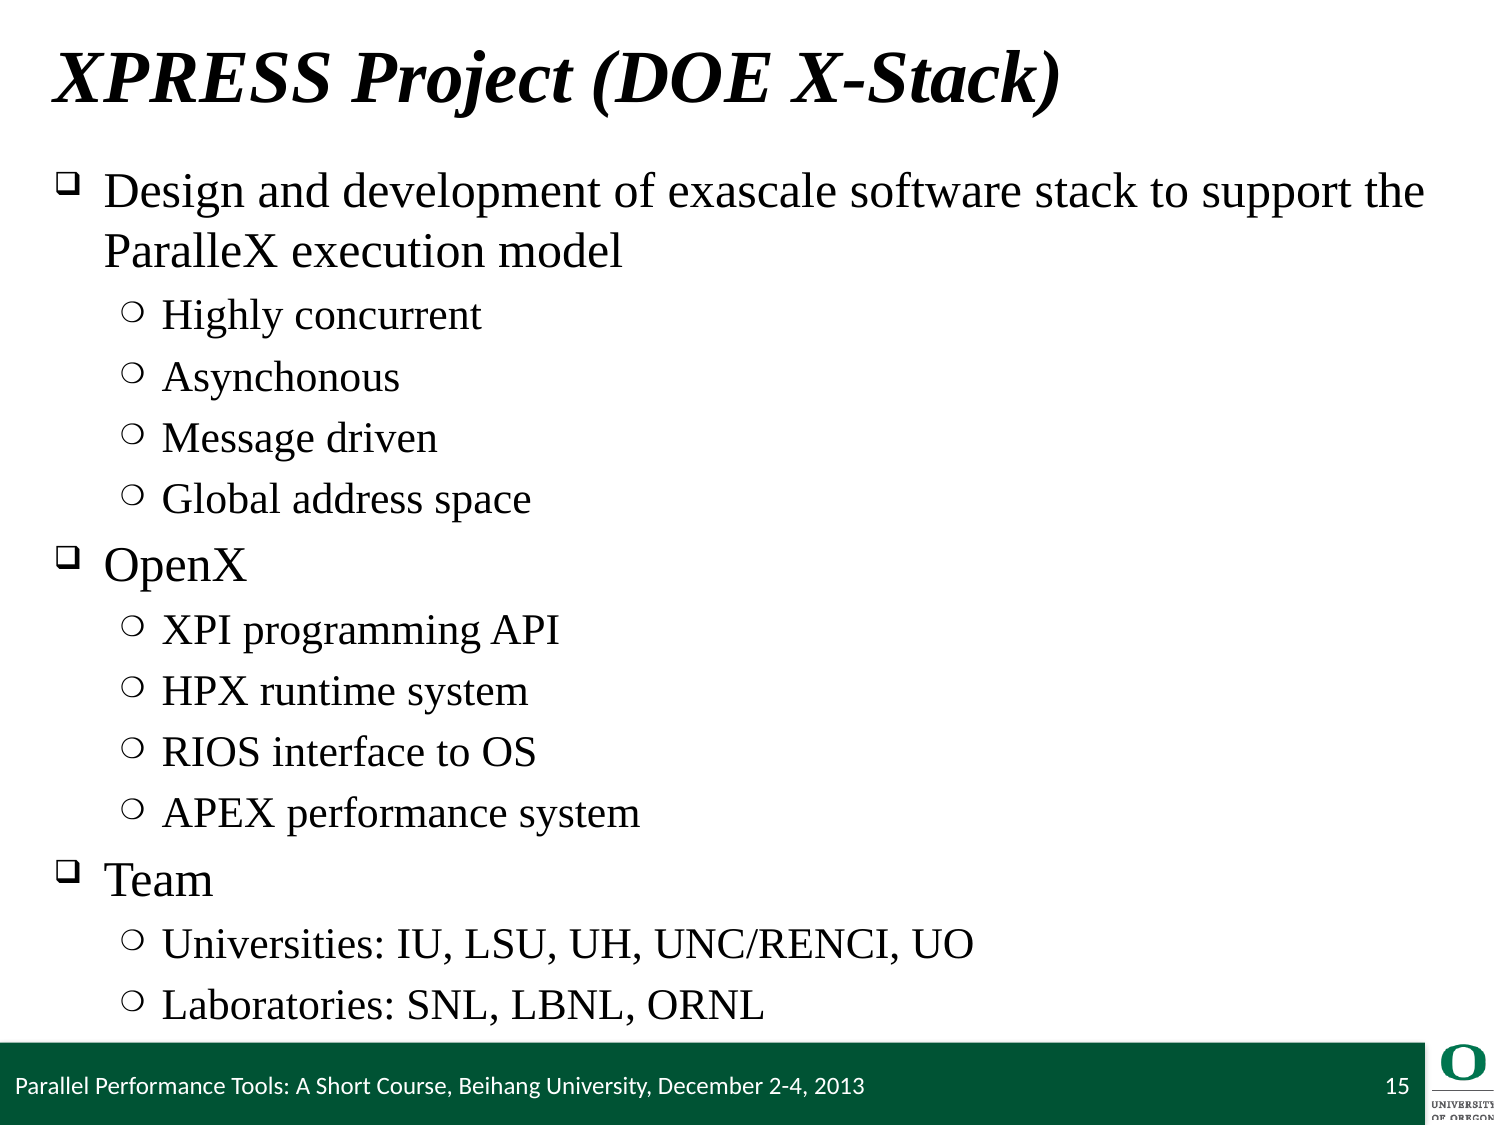

# XPRESS Project (DOE X-Stack)
Design and development of exascale software stack to support the ParalleX execution model
Highly concurrent
Asynchonous
Message driven
Global address space
OpenX
XPI programming API
HPX runtime system
RIOS interface to OS
APEX performance system
Team
Universities: IU, LSU, UH, UNC/RENCI, UO
Laboratories: SNL, LBNL, ORNL
Parallel Performance Tools: A Short Course, Beihang University, December 2-4, 2013
15